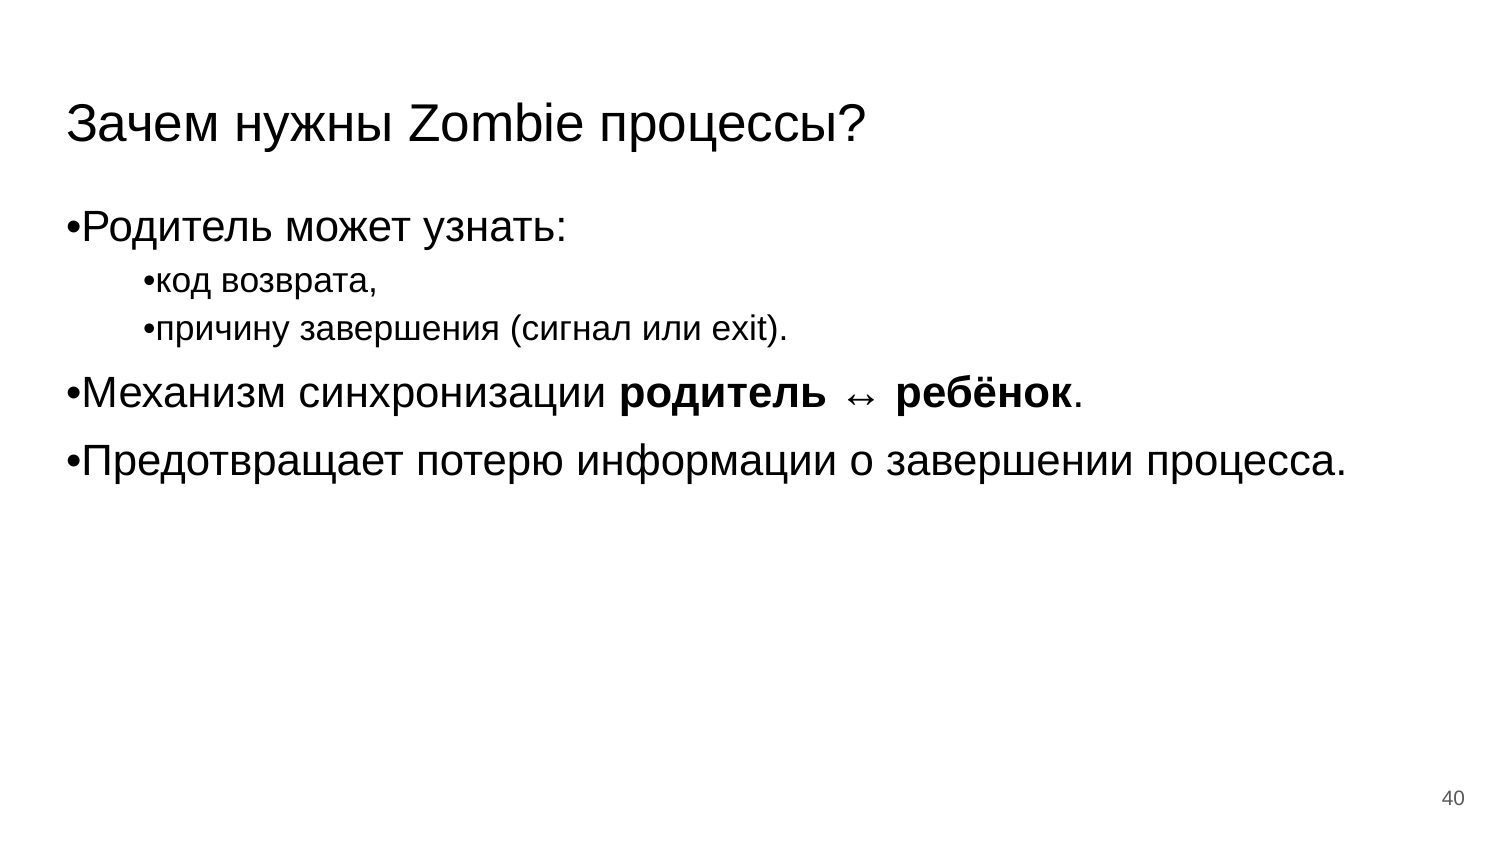

# Зачем нужны Zombie процессы?
•Родитель может узнать:
•код возврата,
•причину завершения (сигнал или exit).
•Механизм синхронизации родитель ↔ ребёнок.
•Предотвращает потерю информации о завершении процесса.
40